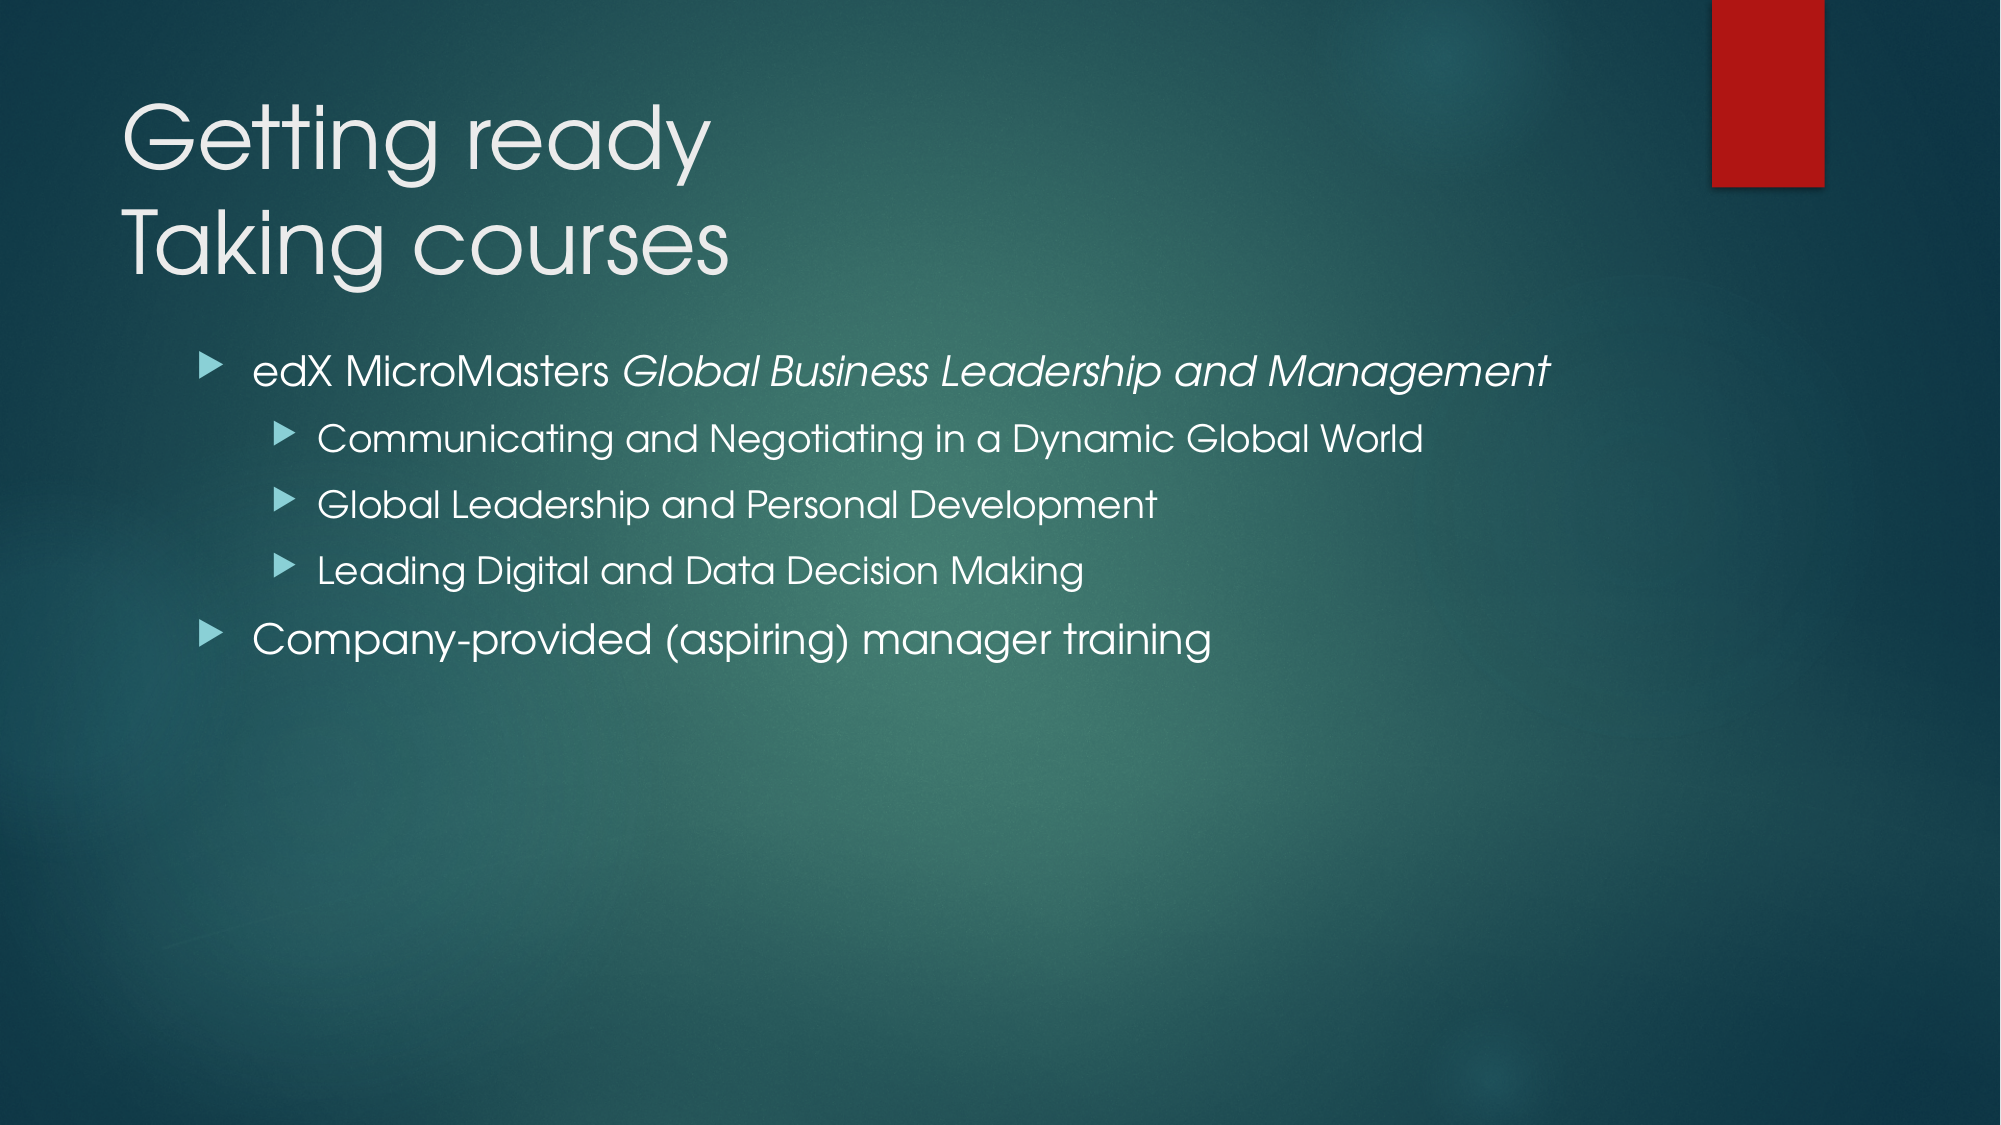

# Getting ready Taking courses
edX MicroMasters Global Business Leadership and Management
Communicating and Negotiating in a Dynamic Global World
Global Leadership and Personal Development
Leading Digital and Data Decision Making
Company-provided (aspiring) manager training